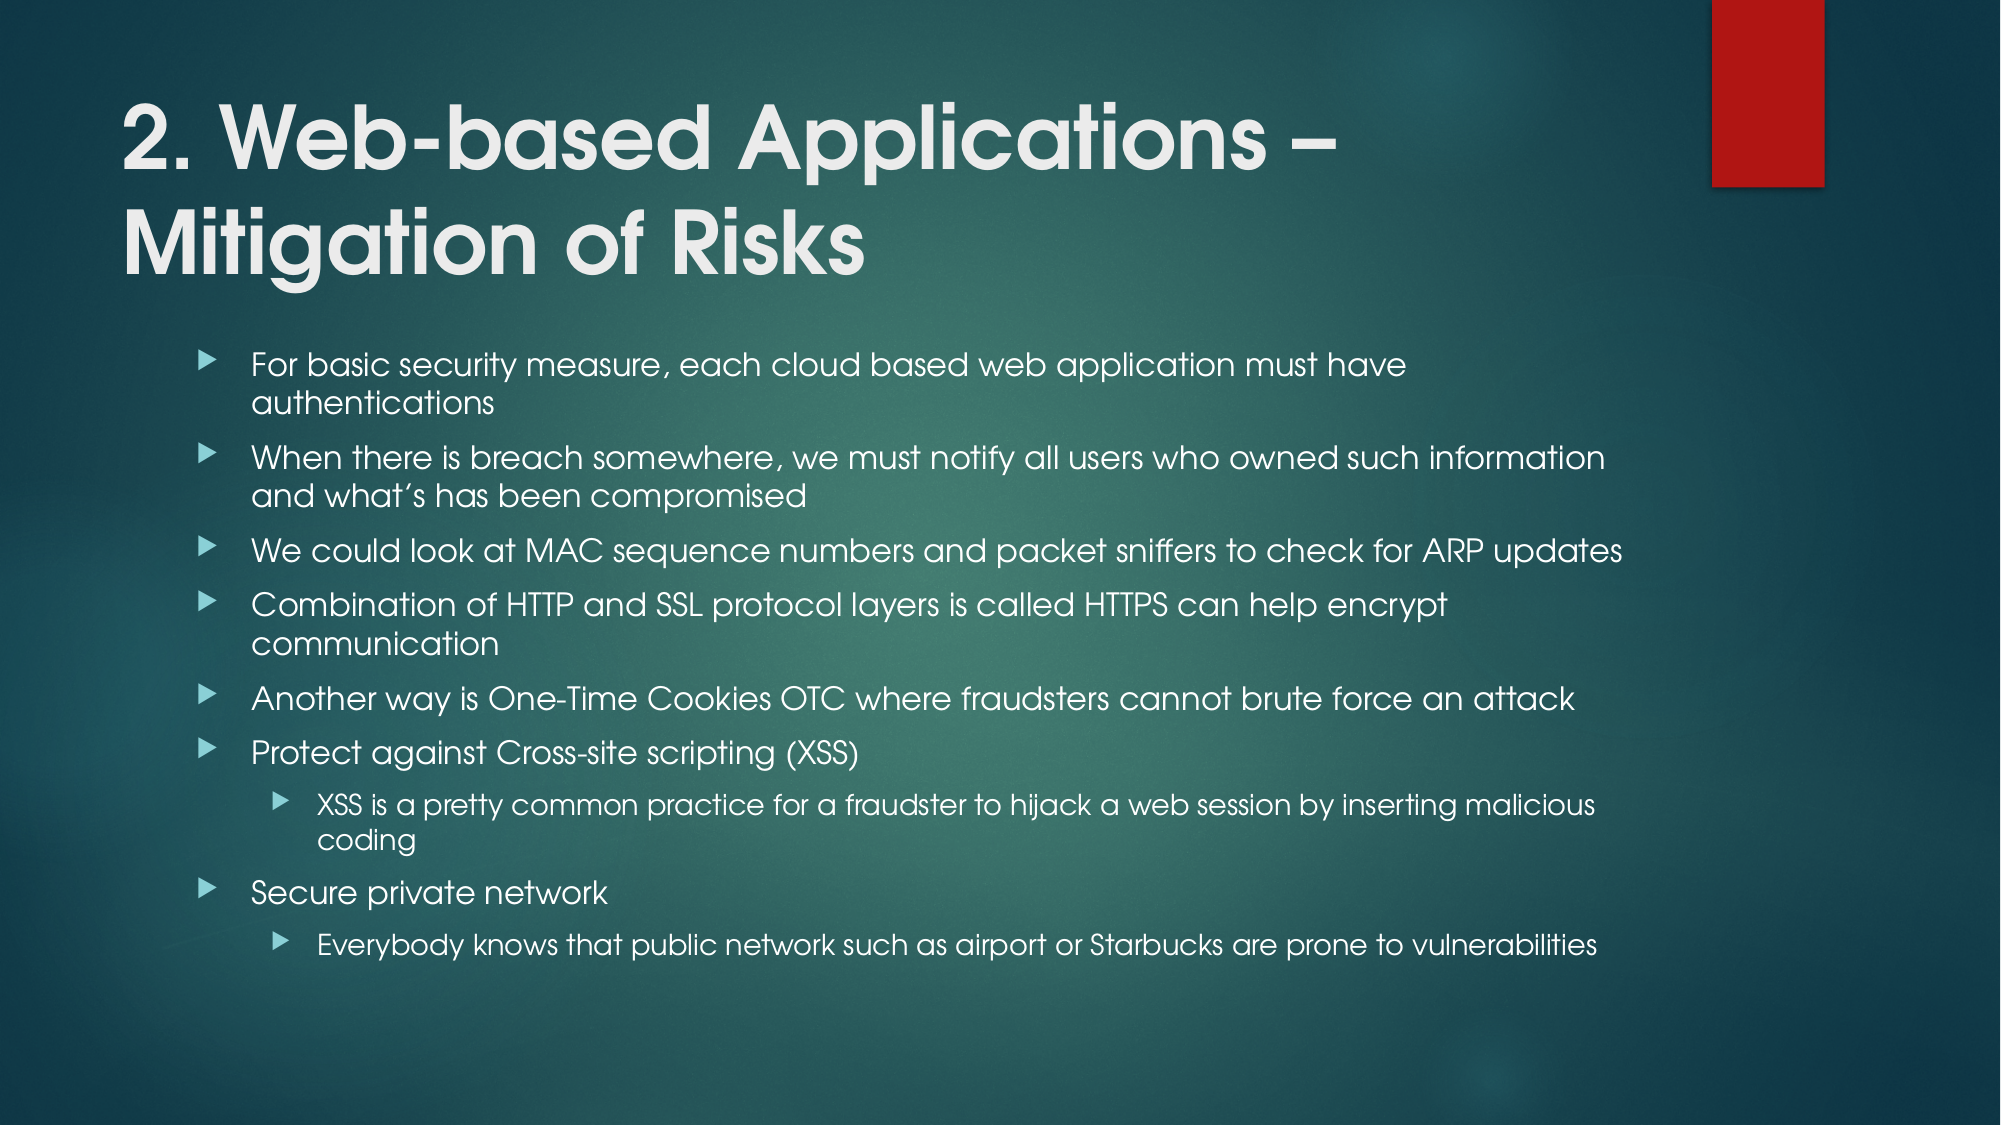

# 2. Web-based Applications – Mitigation of Risks
For basic security measure, each cloud based web application must have authentications
When there is breach somewhere, we must notify all users who owned such information and what’s has been compromised
We could look at MAC sequence numbers and packet sniffers to check for ARP updates
Combination of HTTP and SSL protocol layers is called HTTPS can help encrypt communication
Another way is One-Time Cookies OTC where fraudsters cannot brute force an attack
Protect against Cross-site scripting (XSS)
XSS is a pretty common practice for a fraudster to hijack a web session by inserting malicious coding
Secure private network
Everybody knows that public network such as airport or Starbucks are prone to vulnerabilities